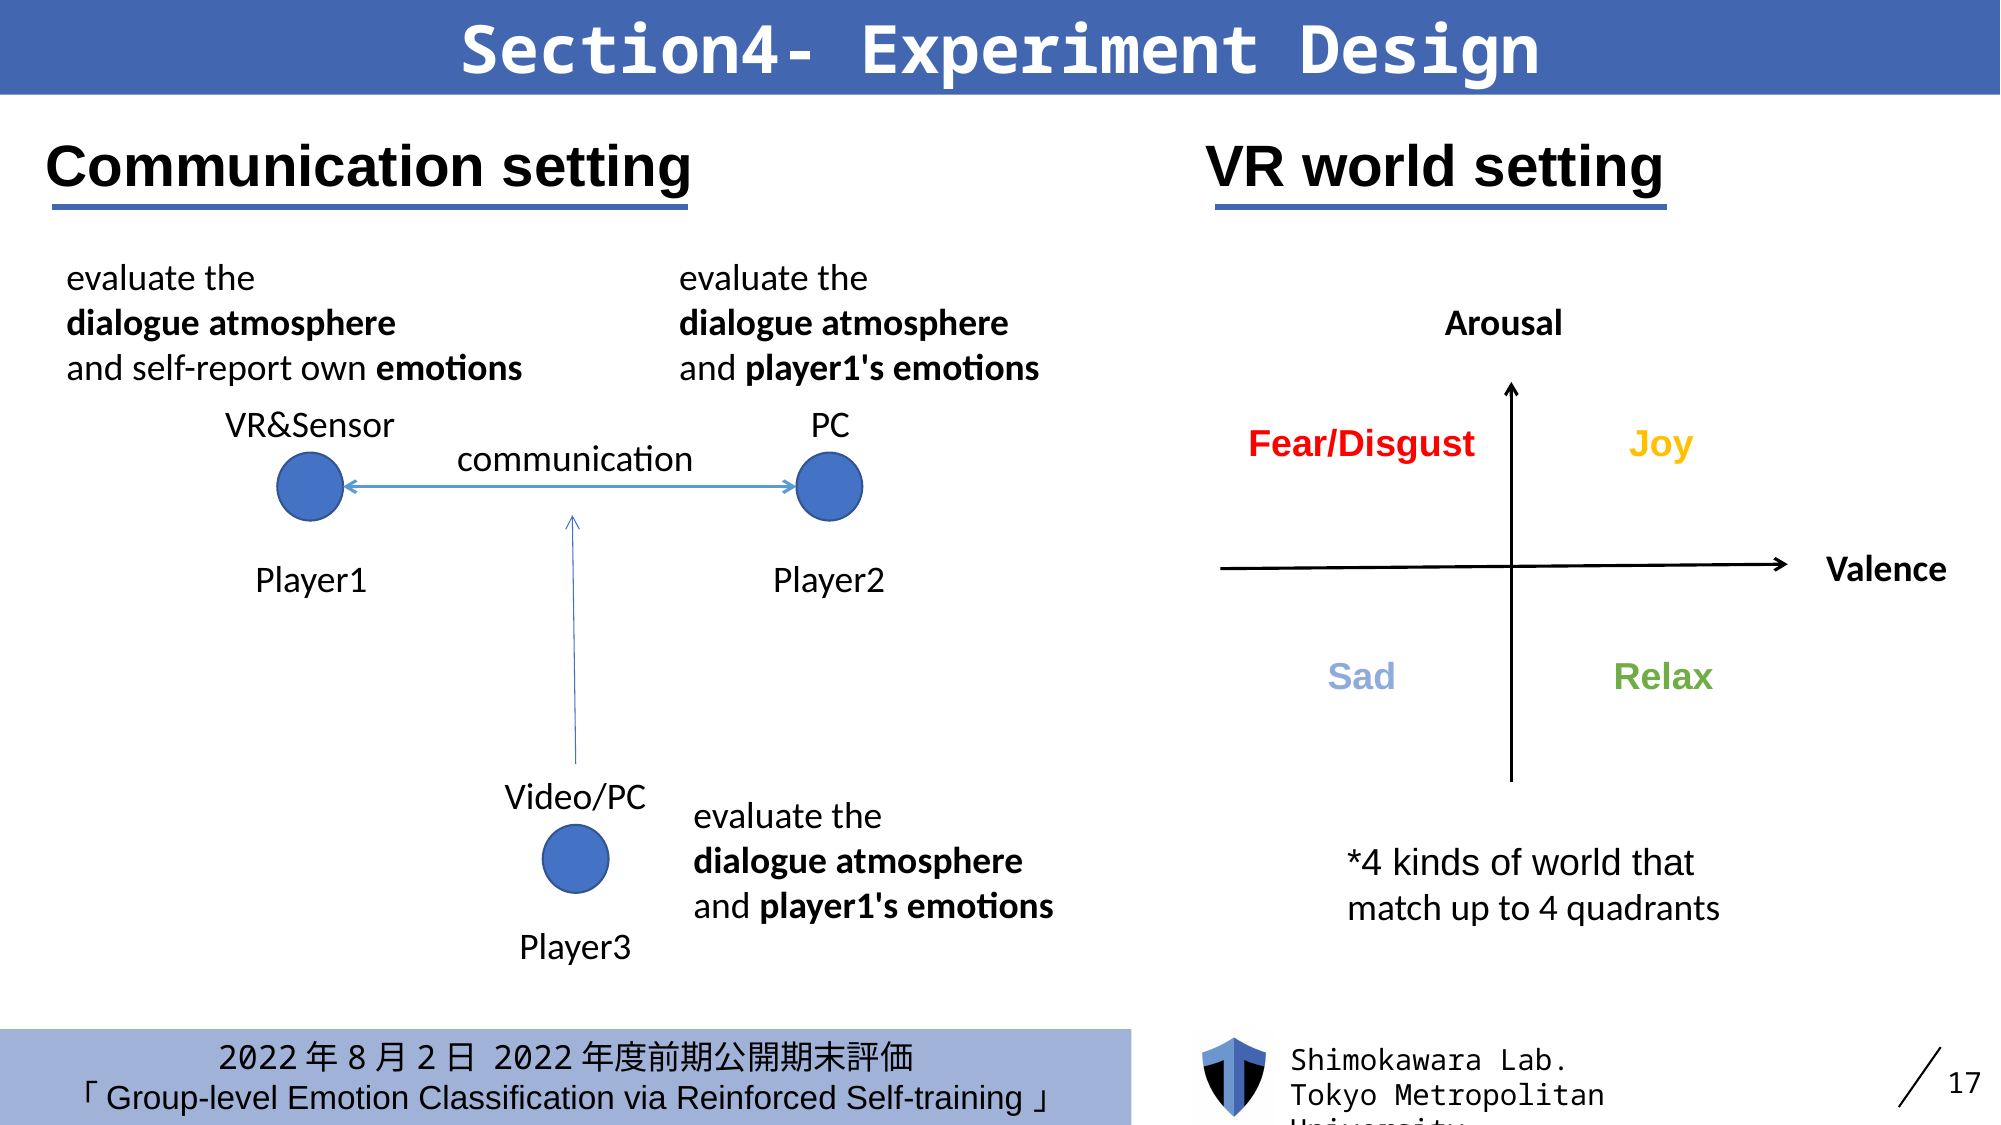

Section4- Experiment Design
Communication setting
VR world setting
evaluate the
dialogue atmosphere
and self-report own emotions
evaluate the
dialogue atmosphere
and player1's emotions
VR&Sensor
PC
communication

Player1
Player2
Video/PC
evaluate the
dialogue atmosphere
and player1's emotions

Player3
Arousal
Fear/Disgust
Joy
Valence
Sad
Relax
*4 kinds of world that
match up to 4 quadrants
20